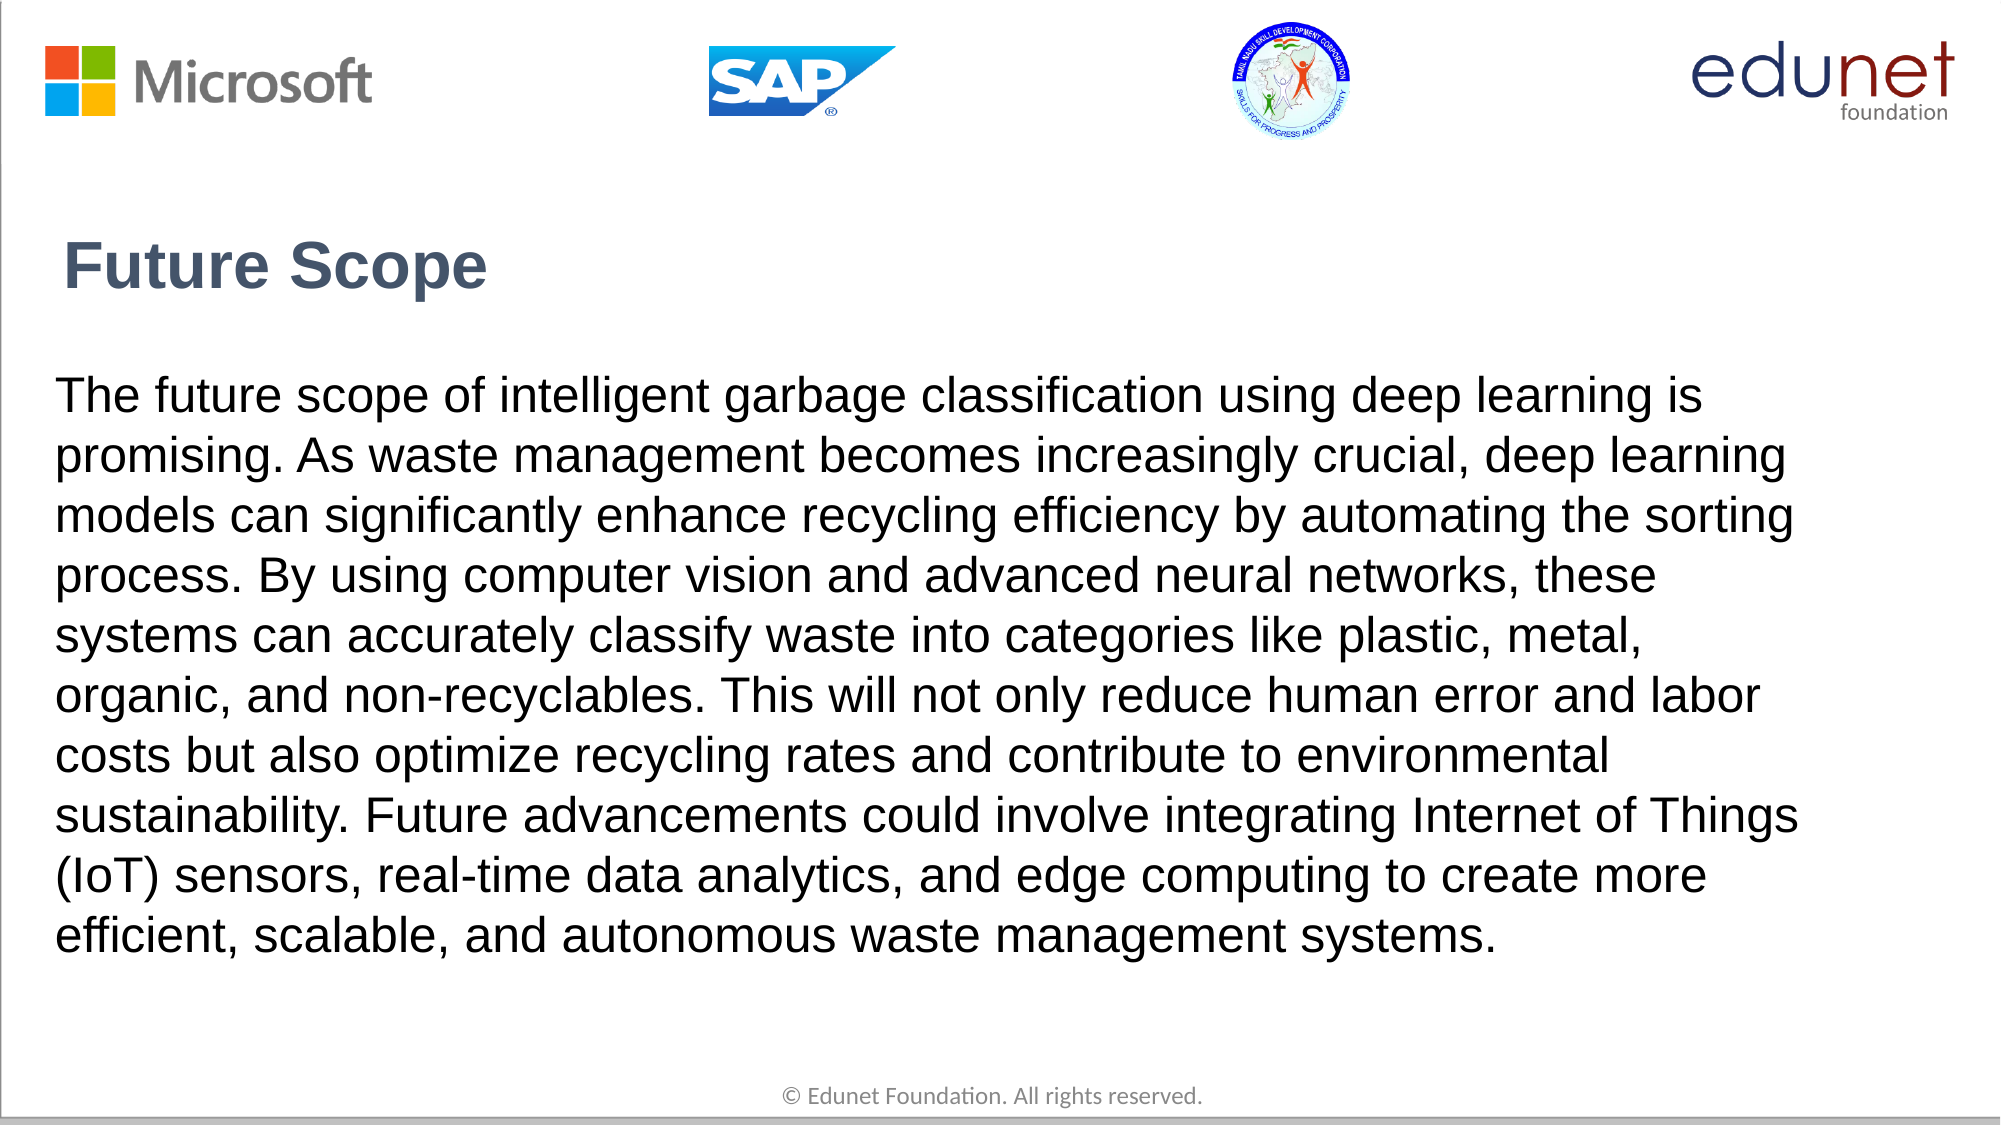

# Future Scope
The future scope of intelligent garbage classification using deep learning is promising. As waste management becomes increasingly crucial, deep learning models can significantly enhance recycling efficiency by automating the sorting process. By using computer vision and advanced neural networks, these systems can accurately classify waste into categories like plastic, metal, organic, and non-recyclables. This will not only reduce human error and labor costs but also optimize recycling rates and contribute to environmental sustainability. Future advancements could involve integrating Internet of Things (IoT) sensors, real-time data analytics, and edge computing to create more efficient, scalable, and autonomous waste management systems.
© Edunet Foundation. All rights reserved.